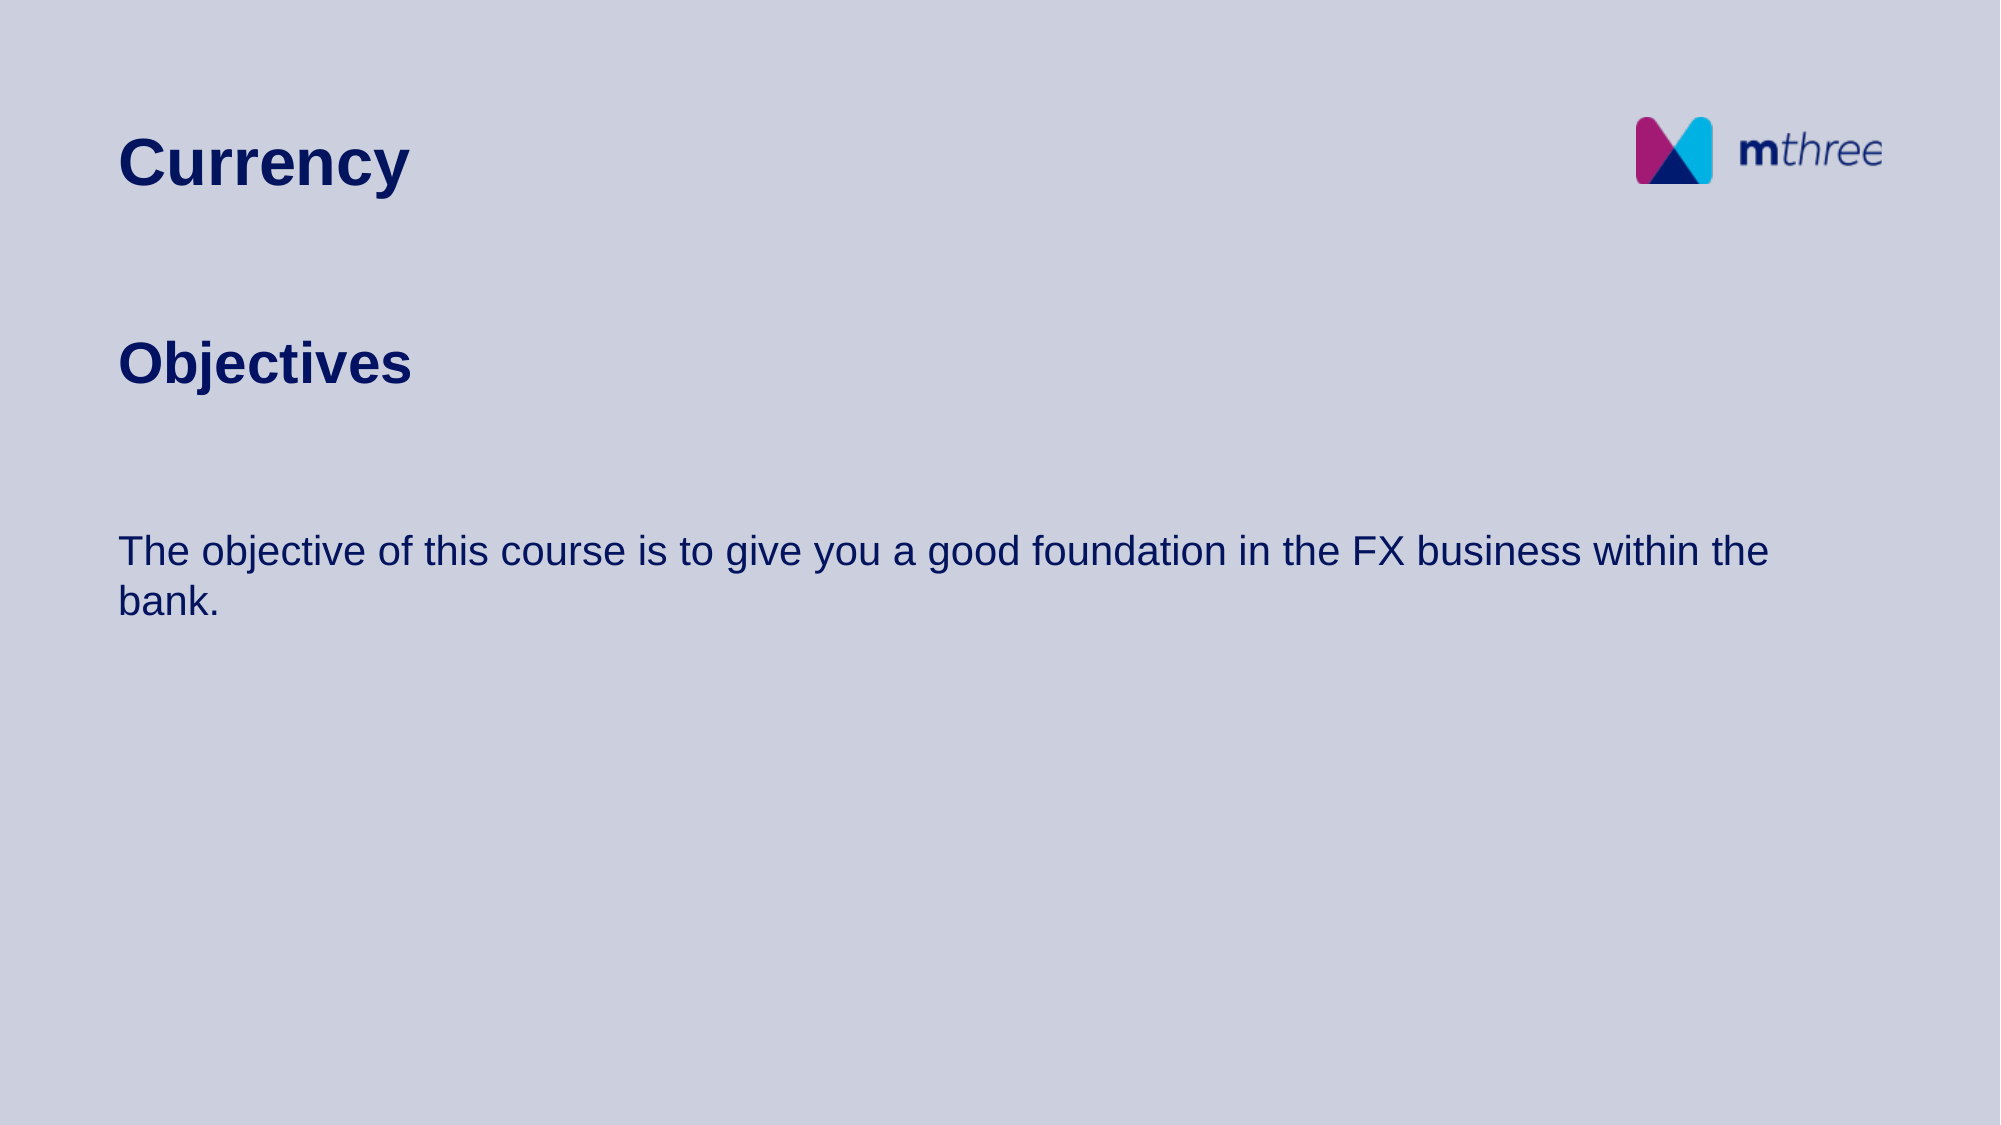

Currency
Objectives

The objective of this course is to give you a good foundation in the FX business within the bank.